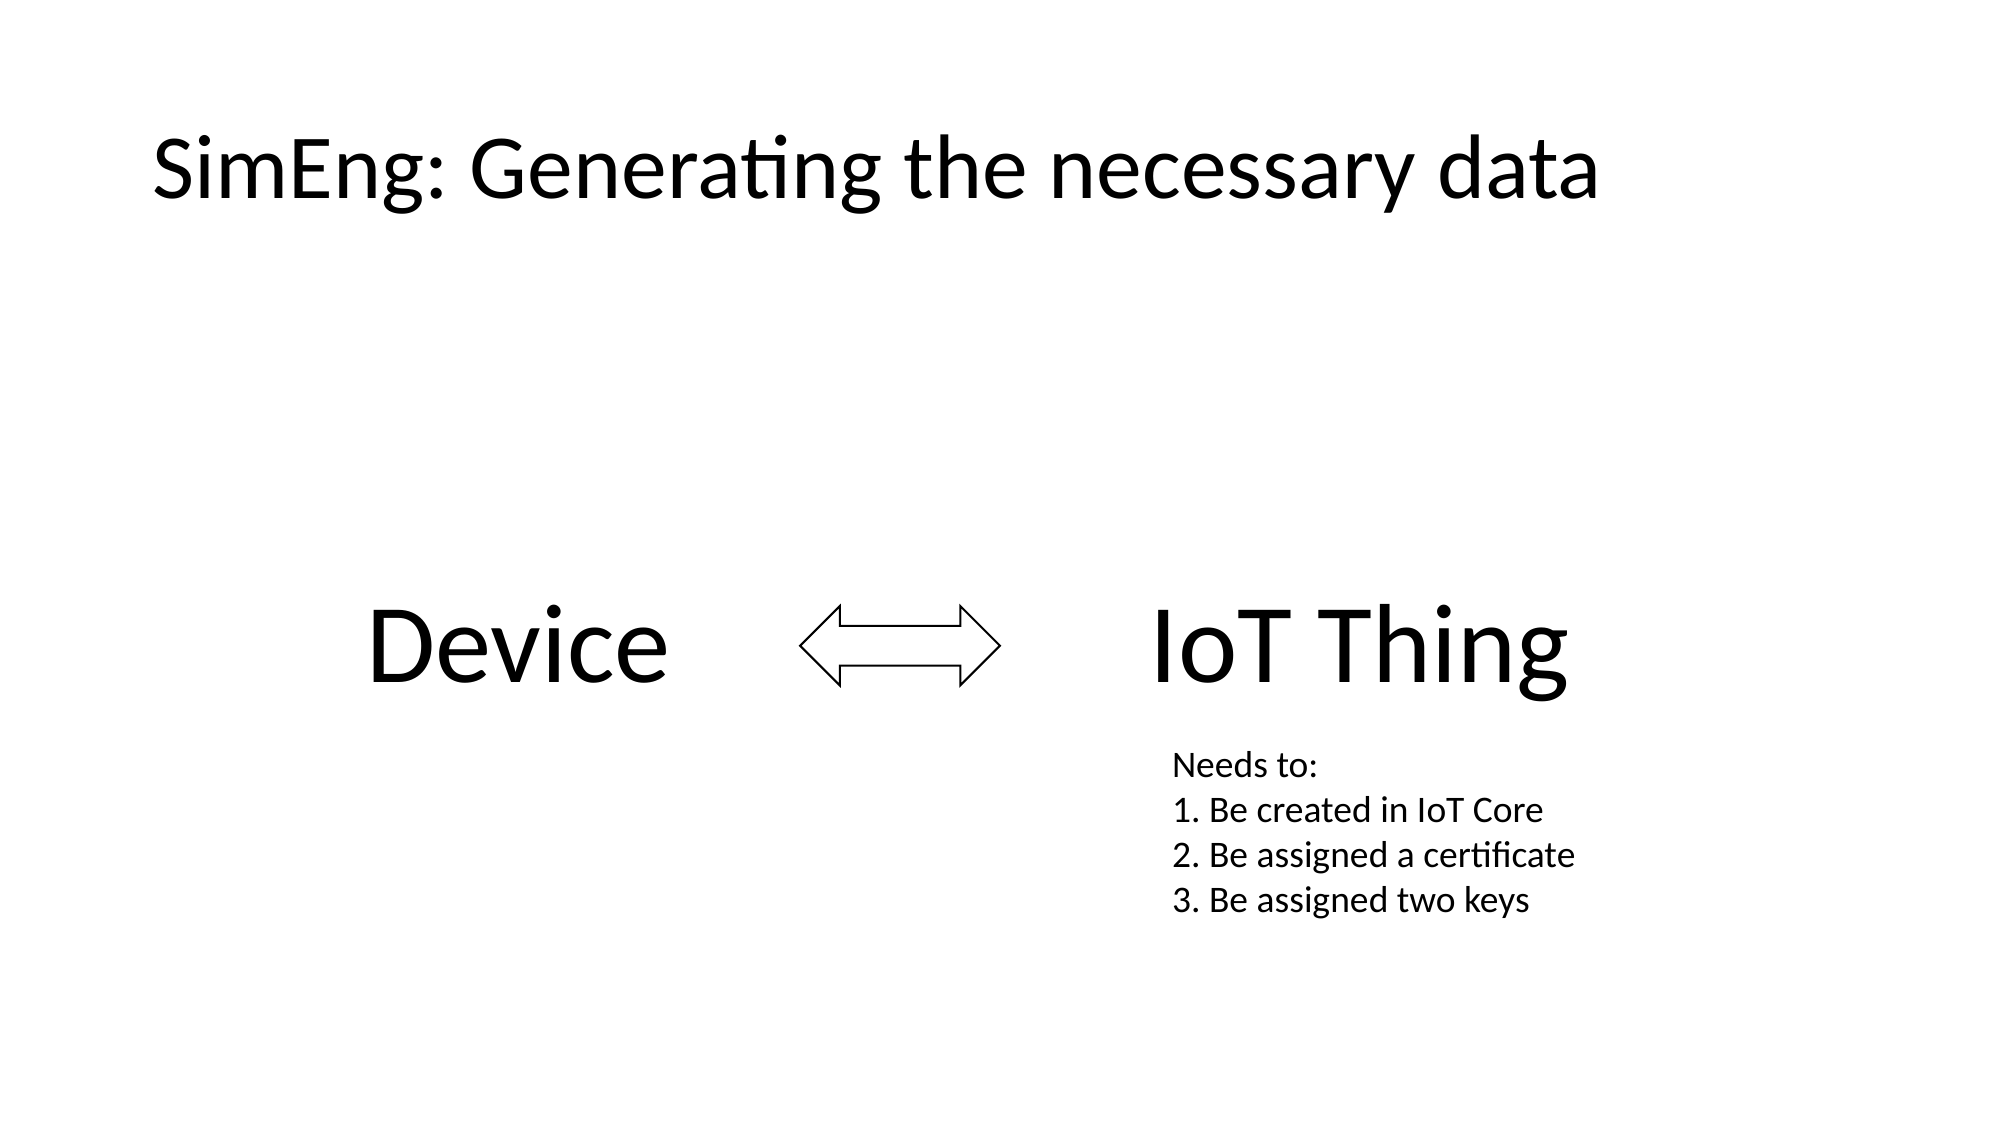

# SimEng: Generating the necessary data
Device
IoT Thing

Needs to:
1. Be created in IoT Core
2. Be assigned a certificate
3. Be assigned two keys